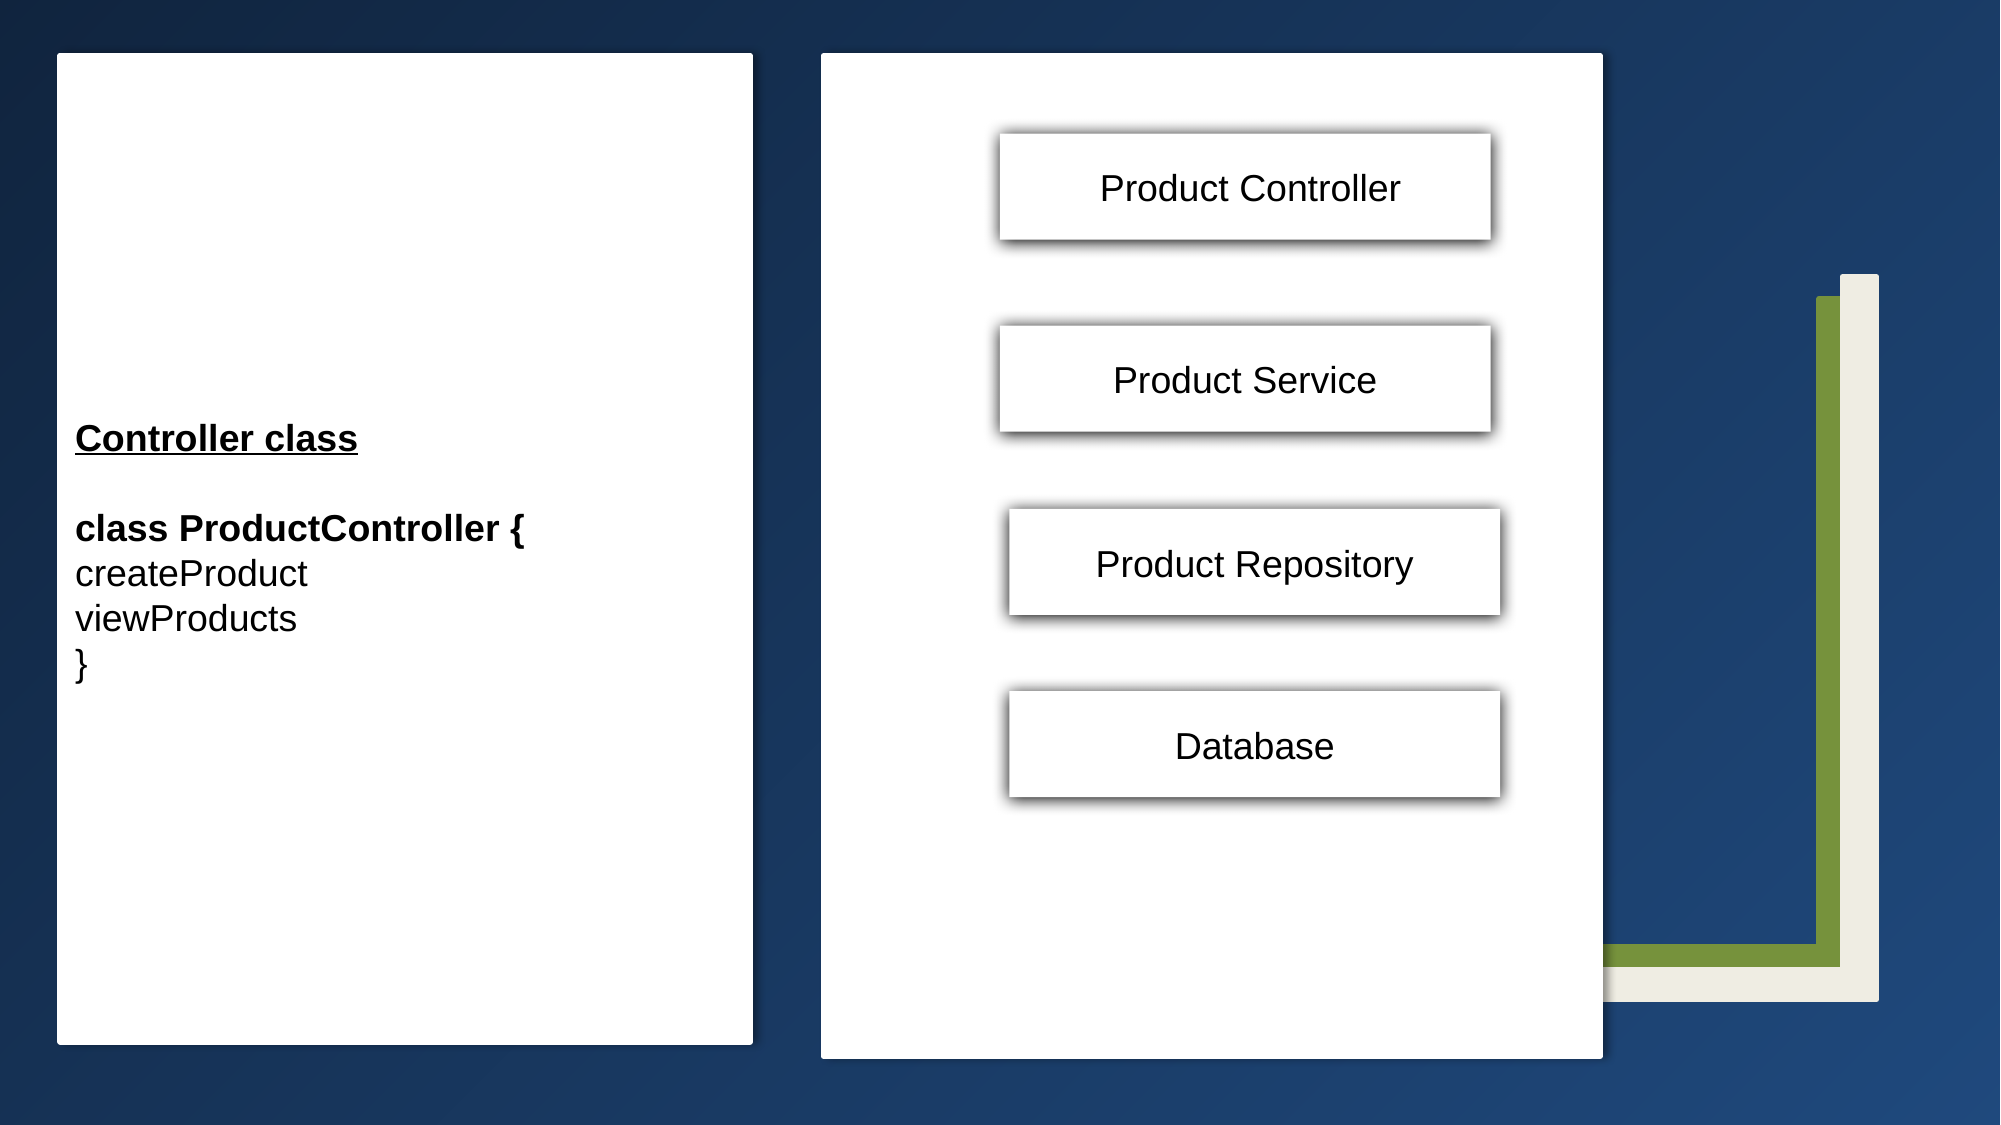

Controller class

class ProductController {
createProduct
viewProducts
}

 Product Controller
Product Service

Product Repository
Database